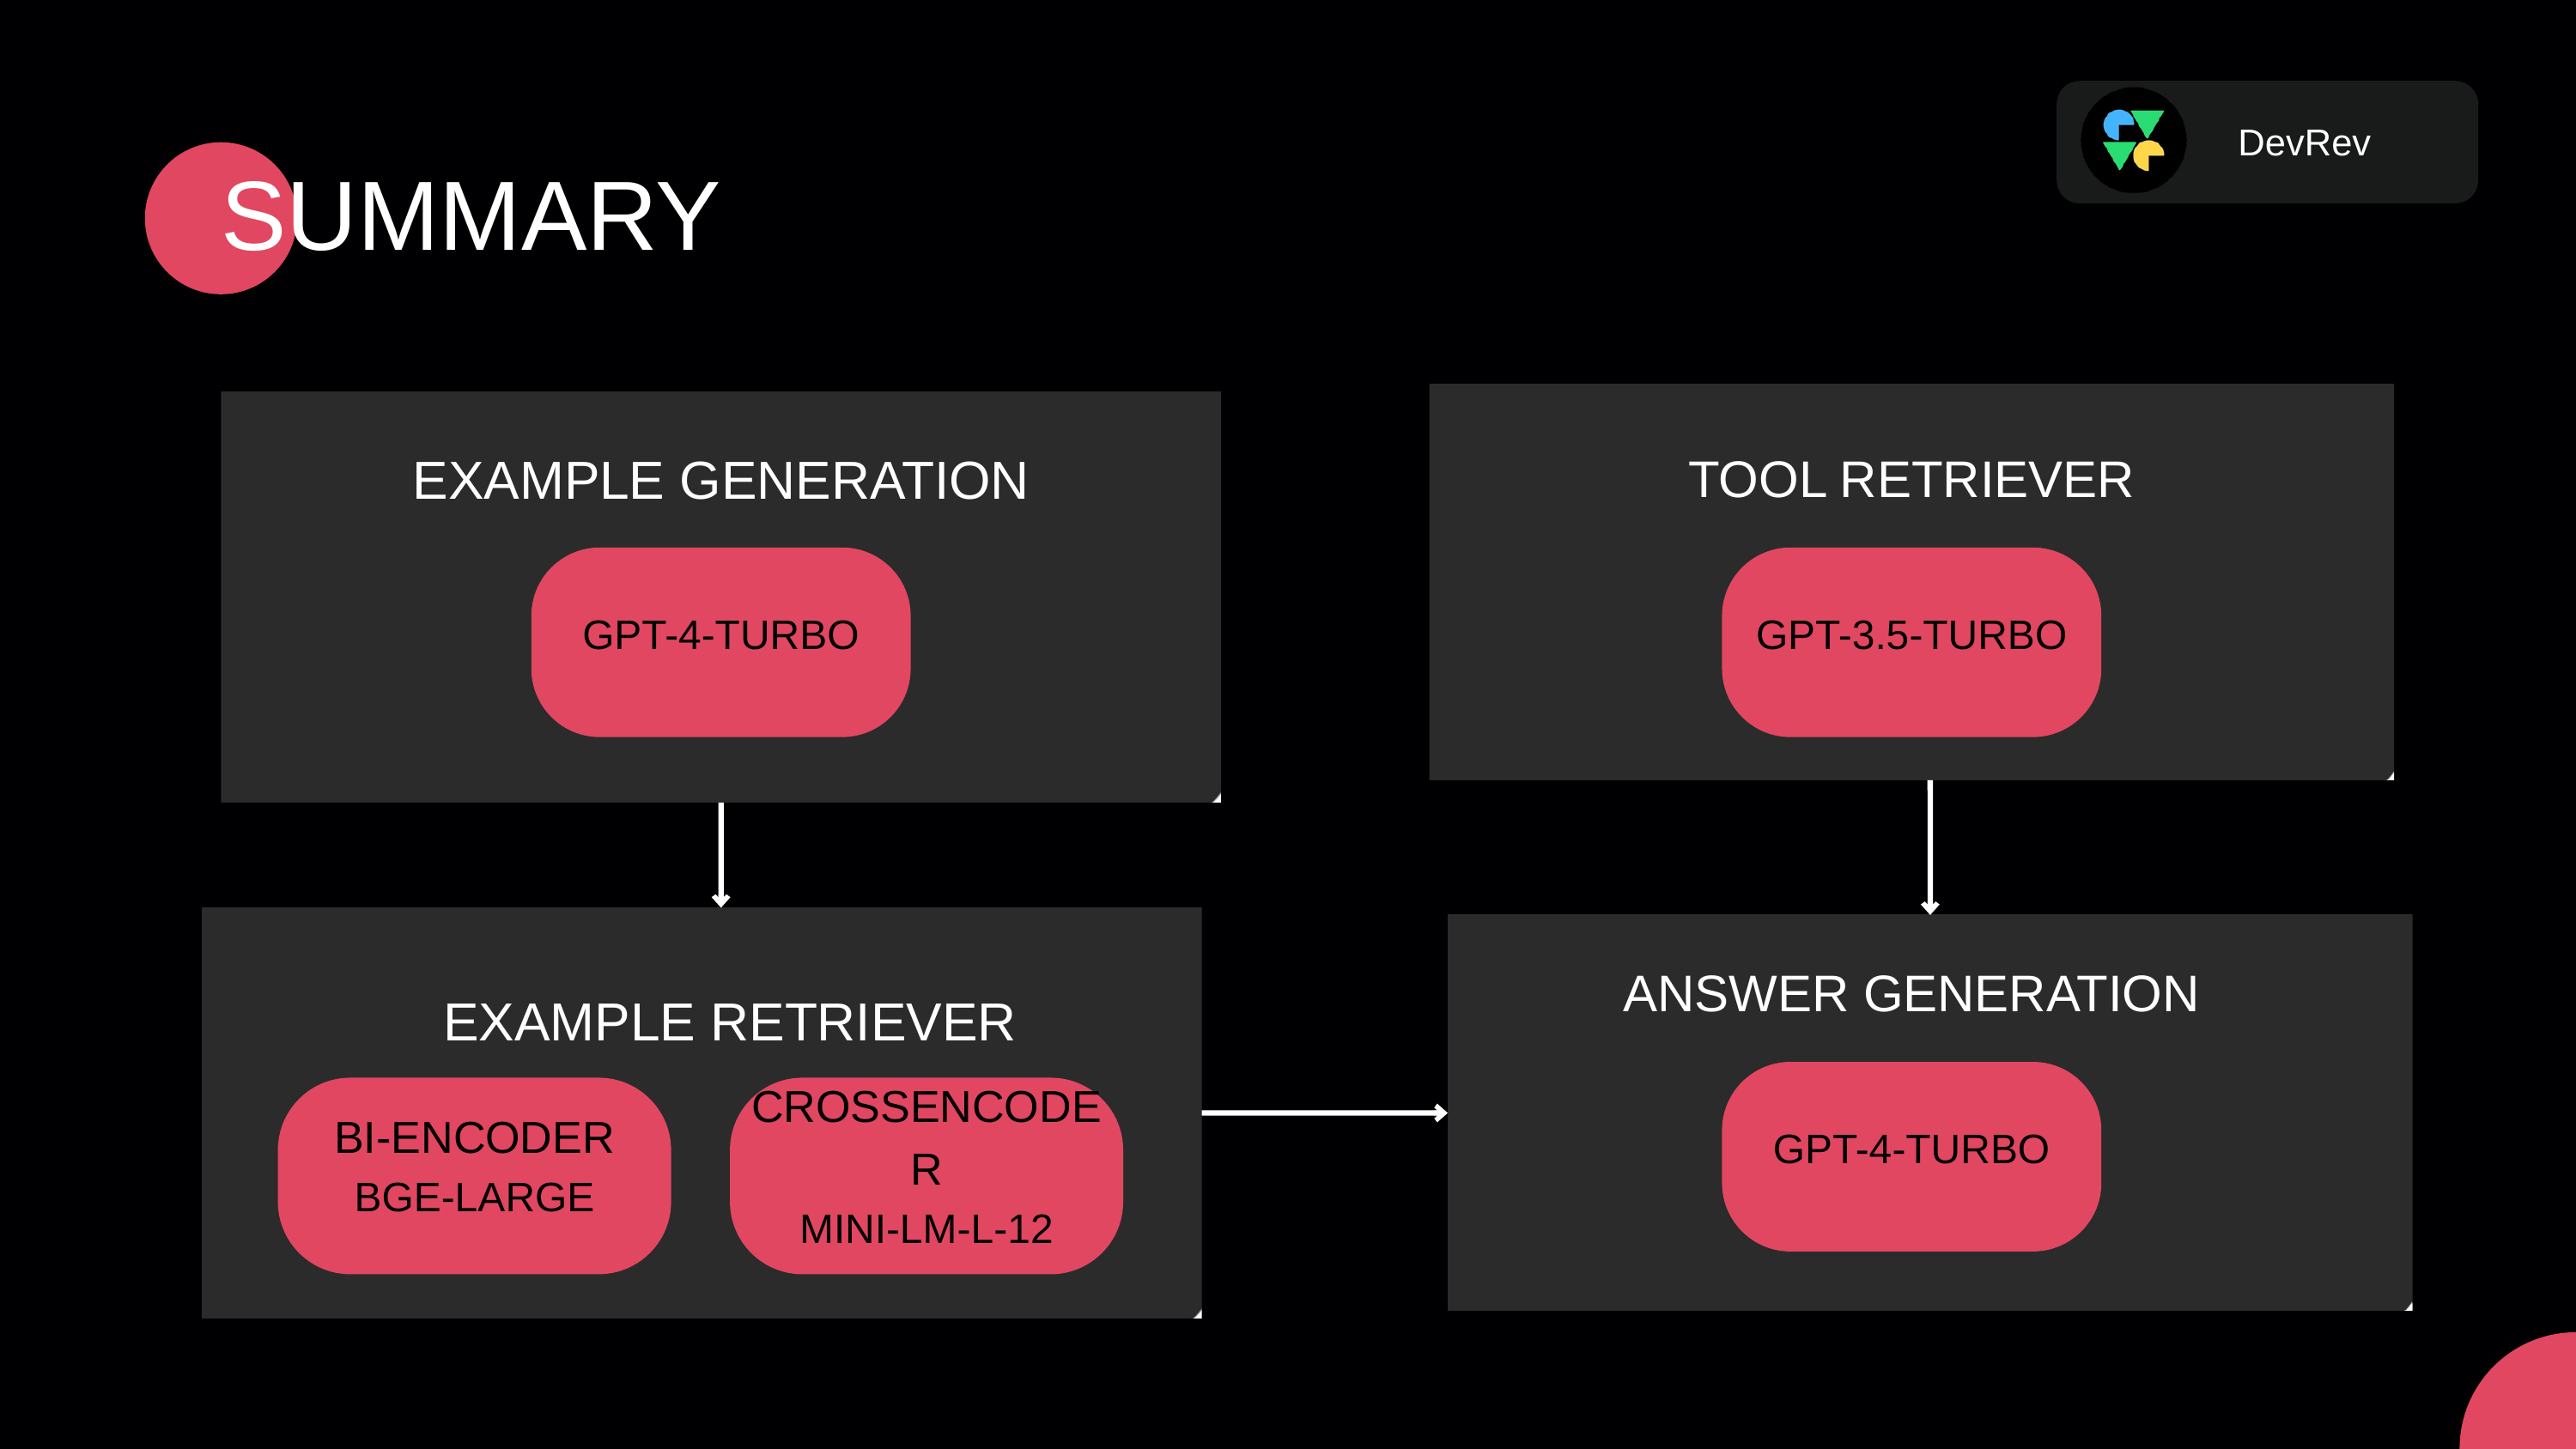

DevRev

SUMMARY

EXAMPLE GENERATION
TOOL RETRIEVER
GPT-4-TURBO

GPT-3.5-TURBO

ANSWER GENERATION
EXAMPLE RETRIEVER
GPT-4-TURBO

BI-ENCODER
BGE-LARGE

CROSSENCODER
MINI-LM-L-12